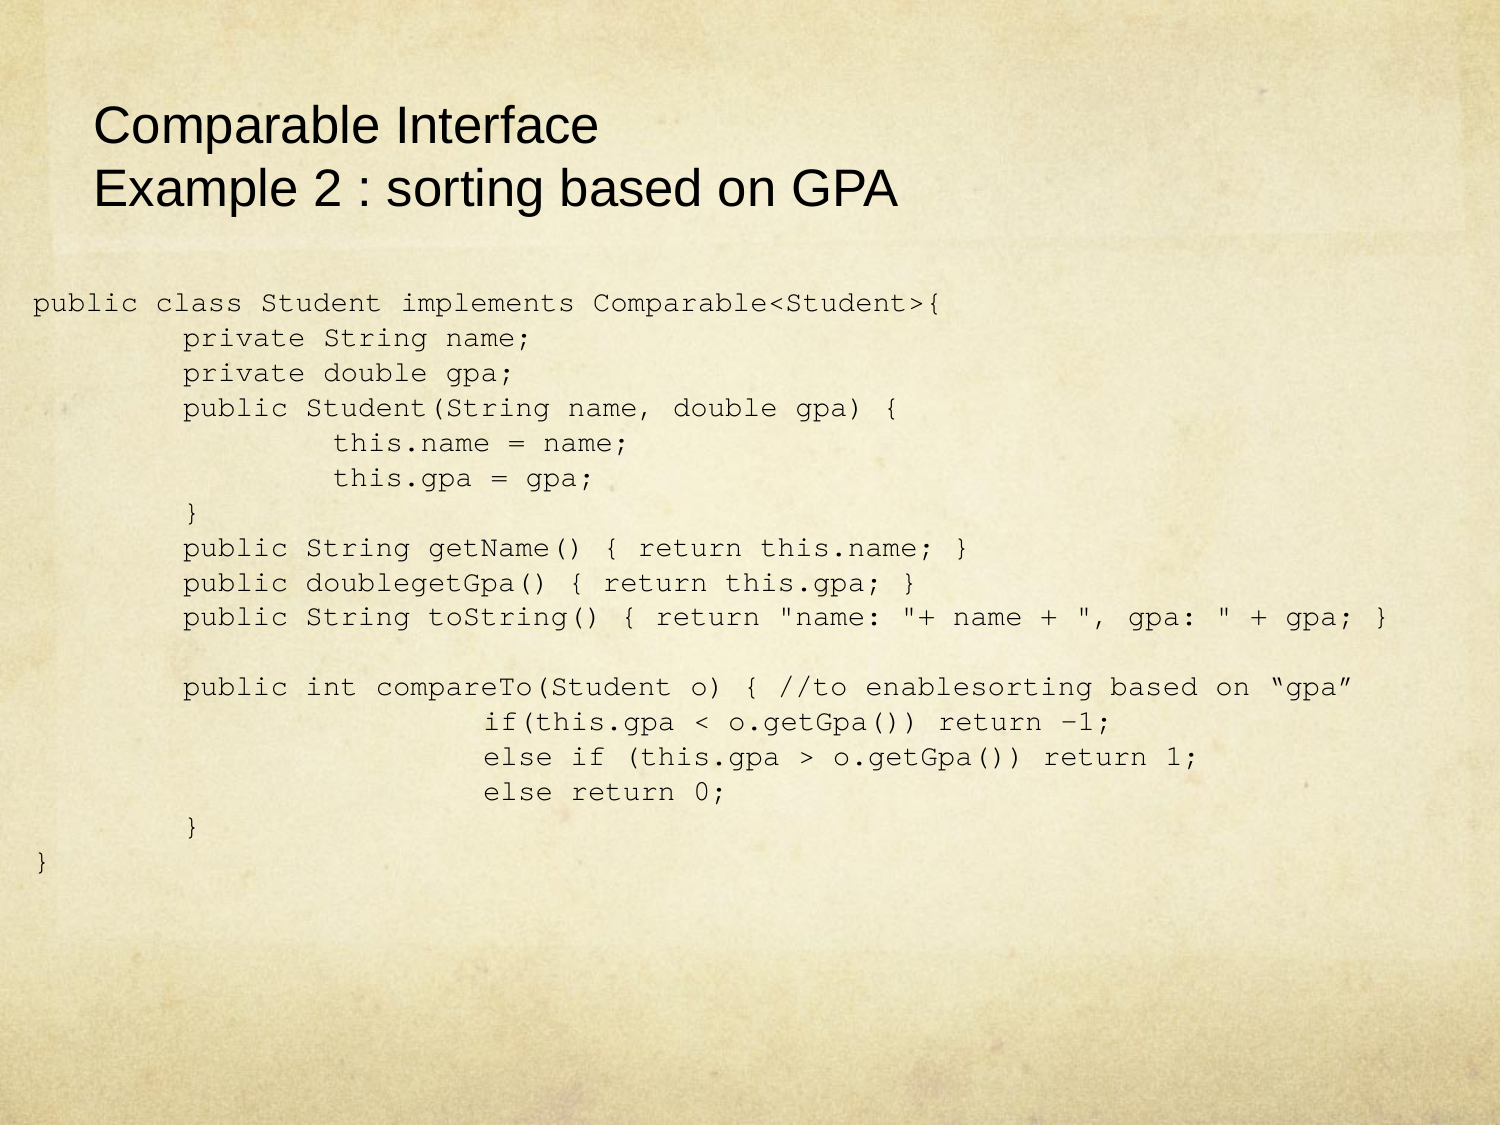

# Comparable Interface Example 2 : sorting based on GPA
public class Student implements Comparable<Student>{
	private String name;
	private double gpa;
	public Student(String name, double gpa) {
		this.name = name;
		this.gpa = gpa;
	}
	public String getName() { return this.name; }
	public doublegetGpa() { return this.gpa; }
	public String toString() { return "name: "+ name + ", gpa: " + gpa; }

	public int compareTo(Student o) { //to enablesorting based on “gpa”
			if(this.gpa < o.getGpa()) return -1;
			else if (this.gpa > o.getGpa()) return 1;
			else return 0;
	}
}